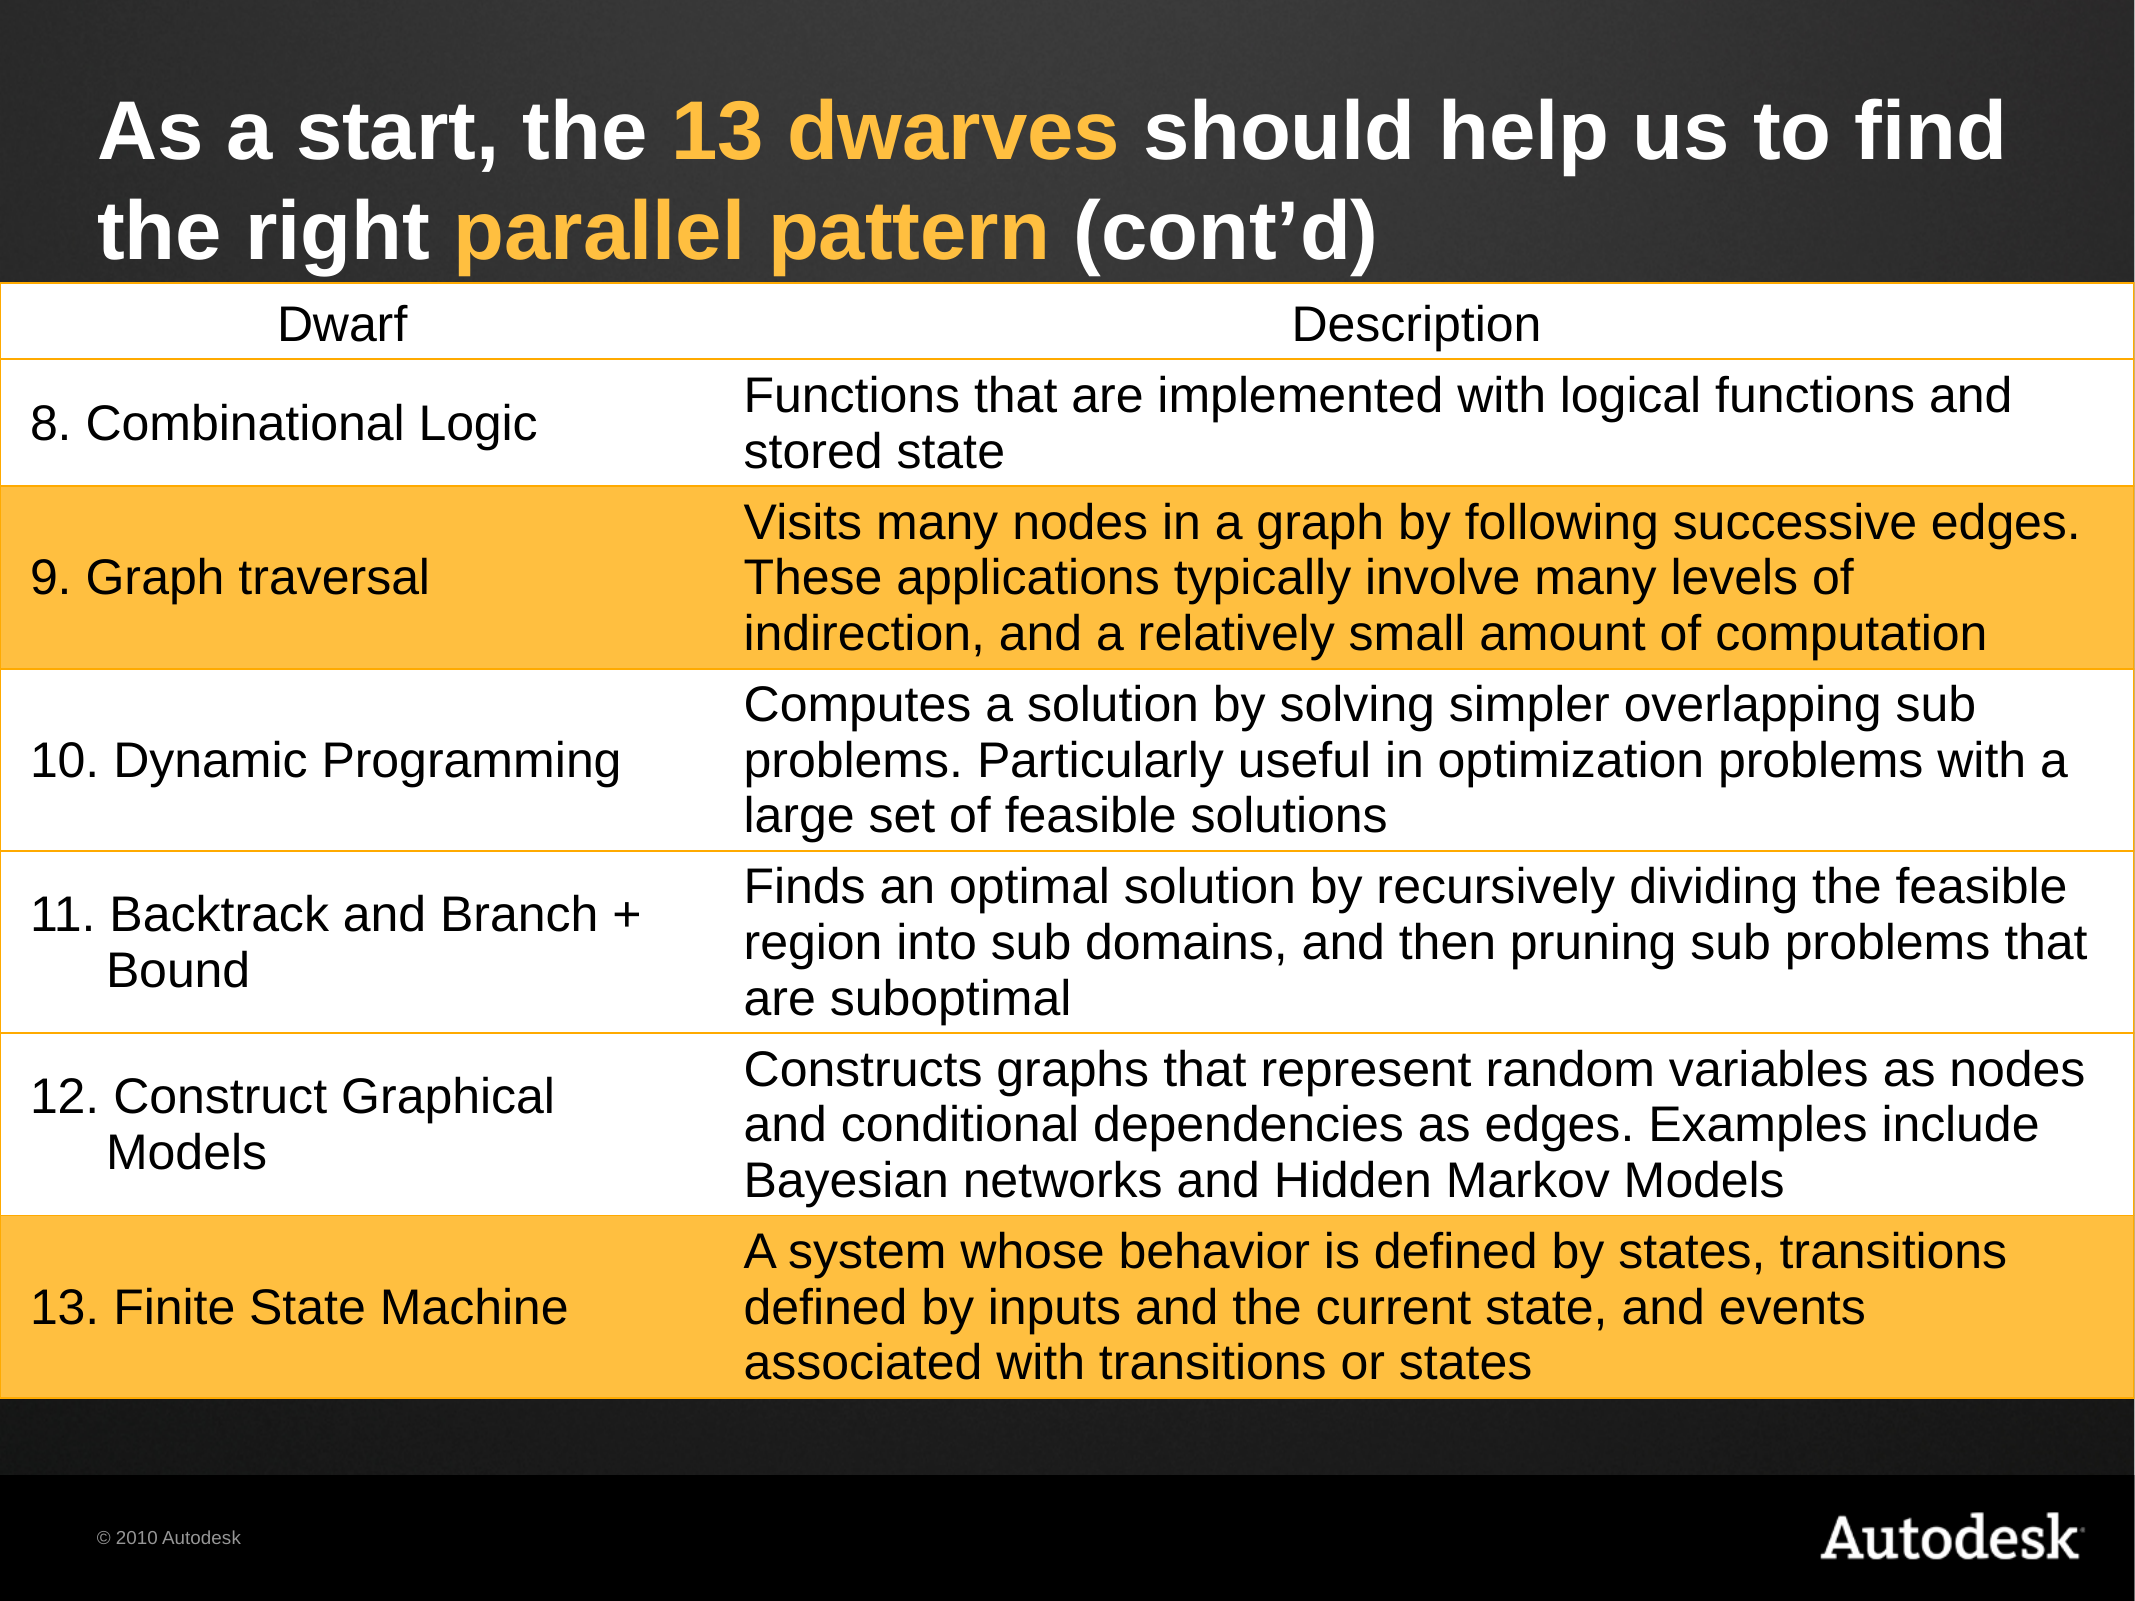

# As a start, the 13 dwarves should help us to find the right parallel pattern (cont’d)
| Dwarf | Description |
| --- | --- |
| 8. Combinational Logic | Functions that are implemented with logical functions and stored state |
| 9. Graph traversal | Visits many nodes in a graph by following successive edges. These applications typically involve many levels of indirection, and a relatively small amount of computation |
| 10. Dynamic Programming | Computes a solution by solving simpler overlapping sub problems. Particularly useful in optimization problems with a large set of feasible solutions |
| 11. Backtrack and Branch + Bound | Finds an optimal solution by recursively dividing the feasible region into sub domains, and then pruning sub problems that are suboptimal |
| 12. Construct Graphical Models | Constructs graphs that represent random variables as nodes and conditional dependencies as edges. Examples include Bayesian networks and Hidden Markov Models |
| 13. Finite State Machine | A system whose behavior is defined by states, transitions defined by inputs and the current state, and events associated with transitions or states |